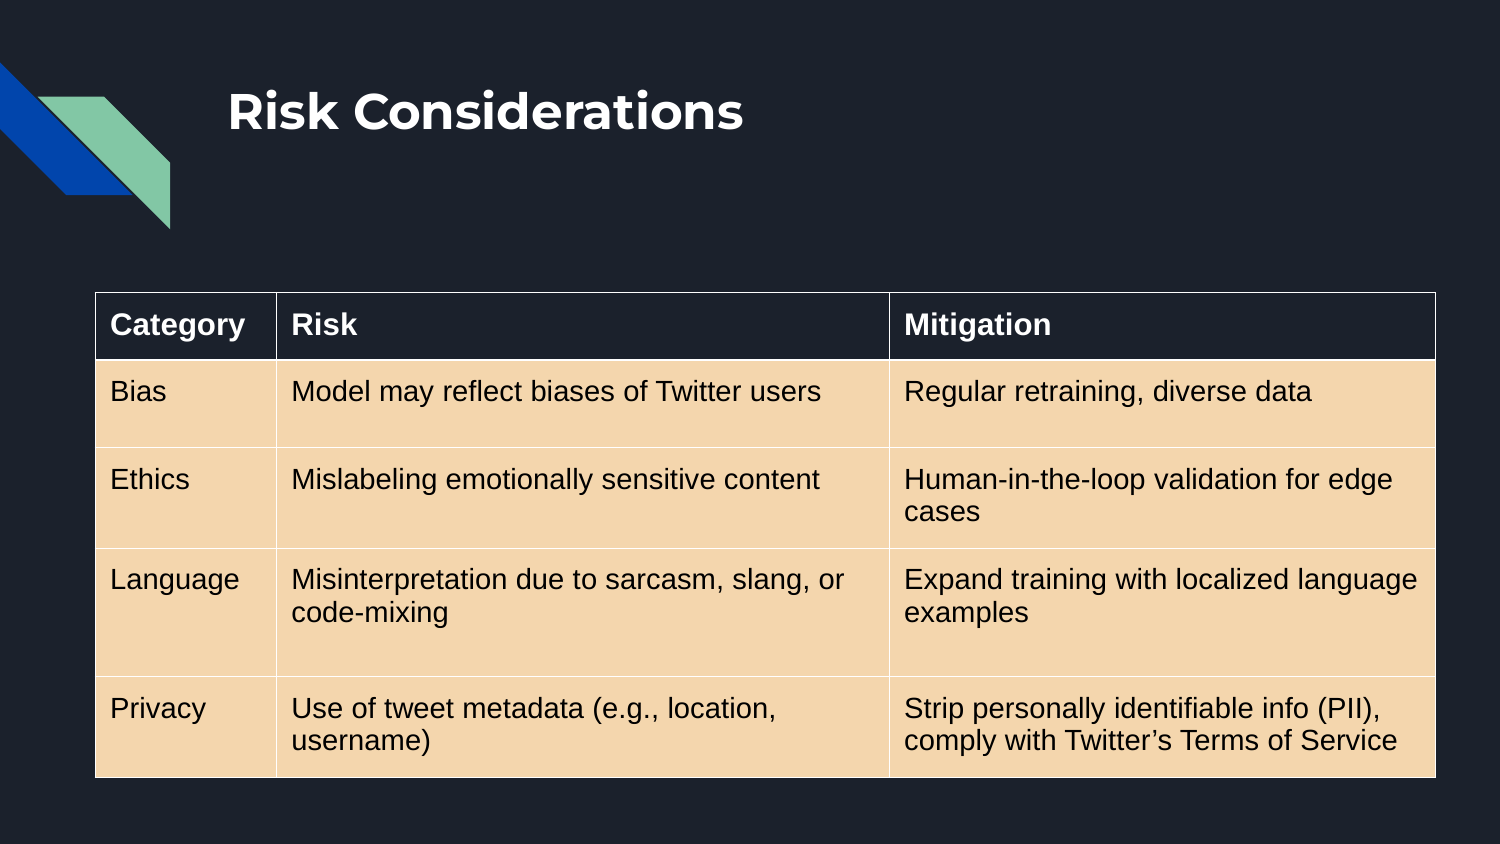

# Risk Considerations
| Category | Risk | Mitigation |
| --- | --- | --- |
| Bias | Model may reflect biases of Twitter users | Regular retraining, diverse data |
| Ethics | Mislabeling emotionally sensitive content | Human-in-the-loop validation for edge cases |
| Language | Misinterpretation due to sarcasm, slang, or code-mixing | Expand training with localized language examples |
| Privacy | Use of tweet metadata (e.g., location, username) | Strip personally identifiable info (PII), comply with Twitter’s Terms of Service |